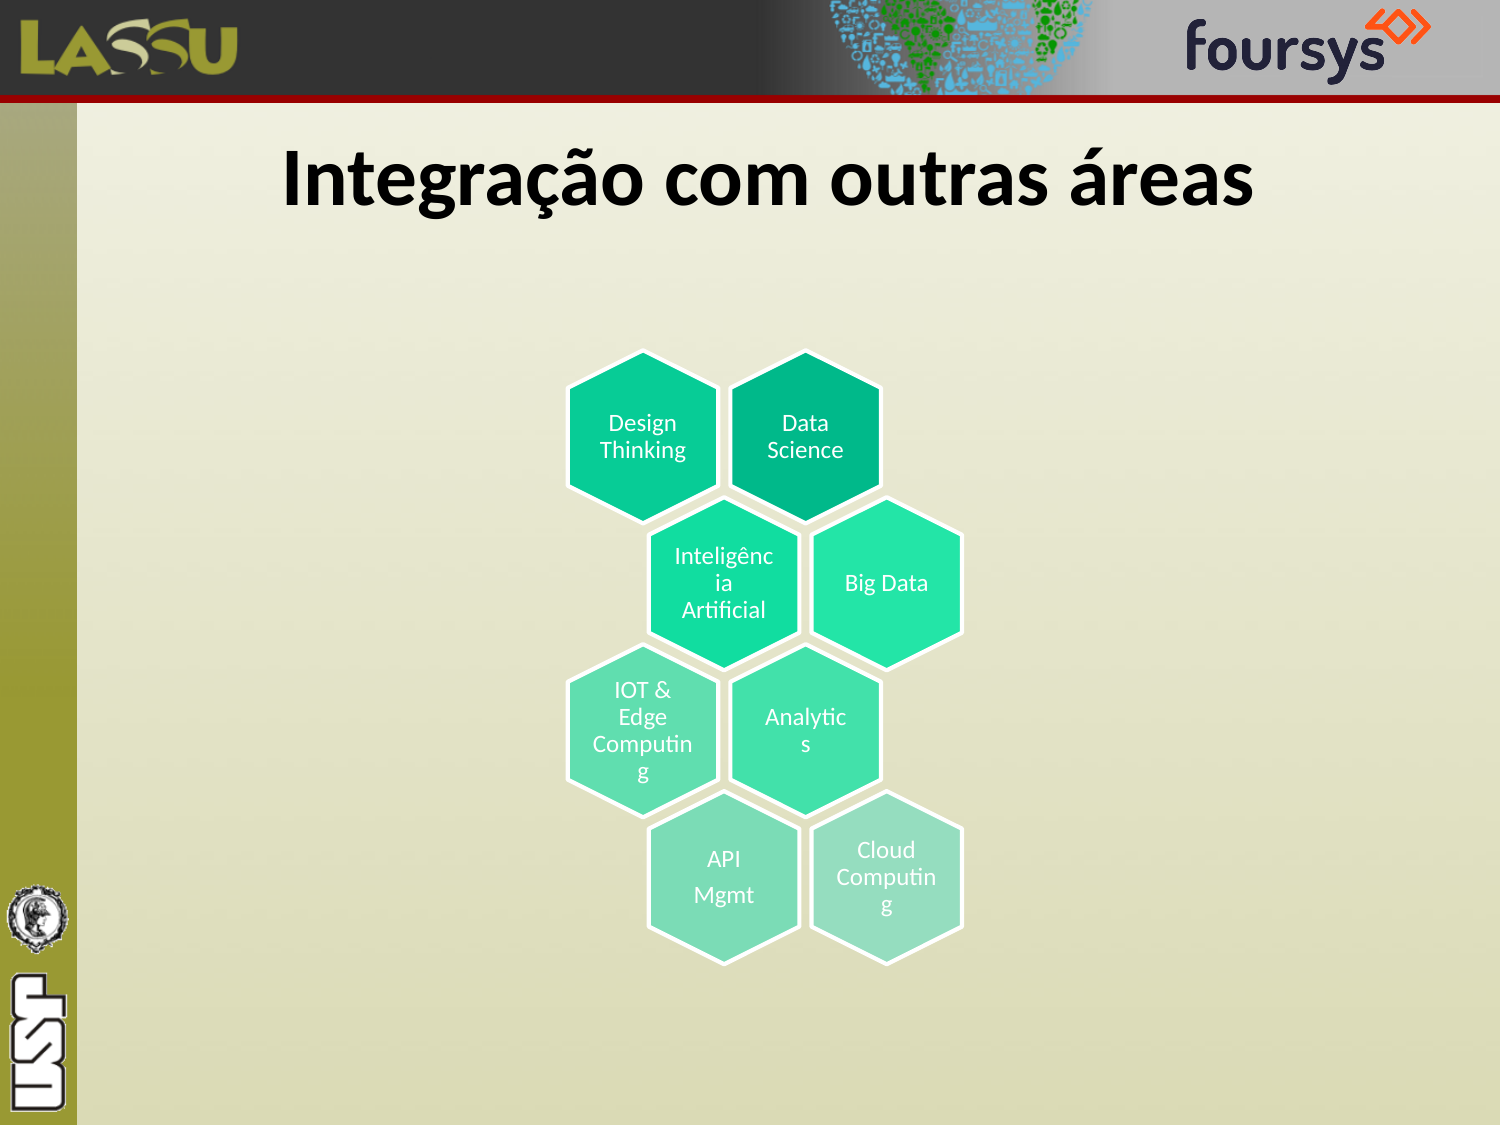

# Integração com outras áreas
Data Science
Design Thinking
Inteligência Artificial
Big Data
Analytics
IOT & Edge Computing
API
Mgmt
Cloud Computing